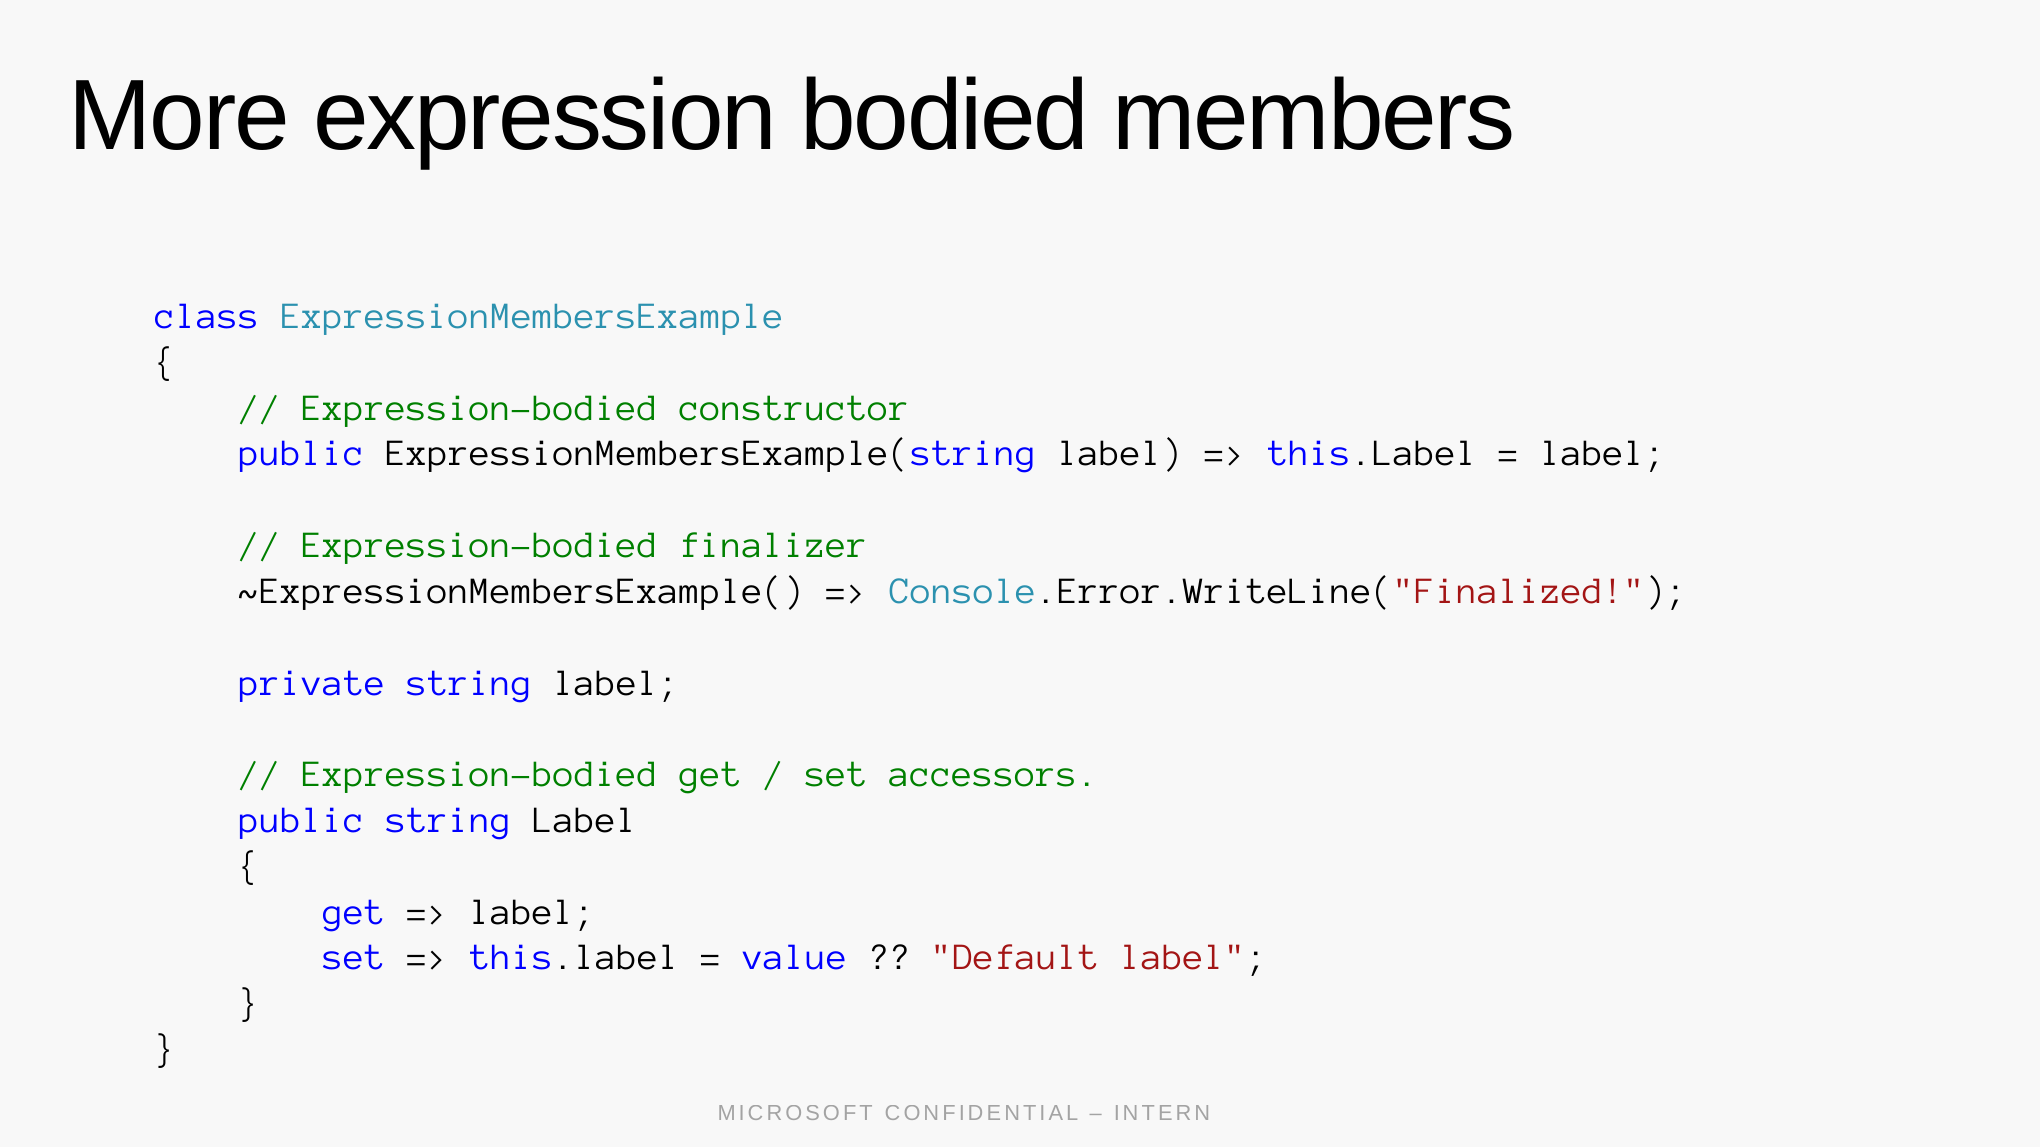

# More expression bodied members
class ExpressionMembersExample
{
    // Expression-bodied constructor
    public ExpressionMembersExample(string label) => this.Label = label;

    // Expression-bodied finalizer
    ~ExpressionMembersExample() => Console.Error.WriteLine("Finalized!");

    private string label;

    // Expression-bodied get / set accessors.
    public string Label
    {
        get => label;
        set => this.label = value ?? "Default label";
    }
}